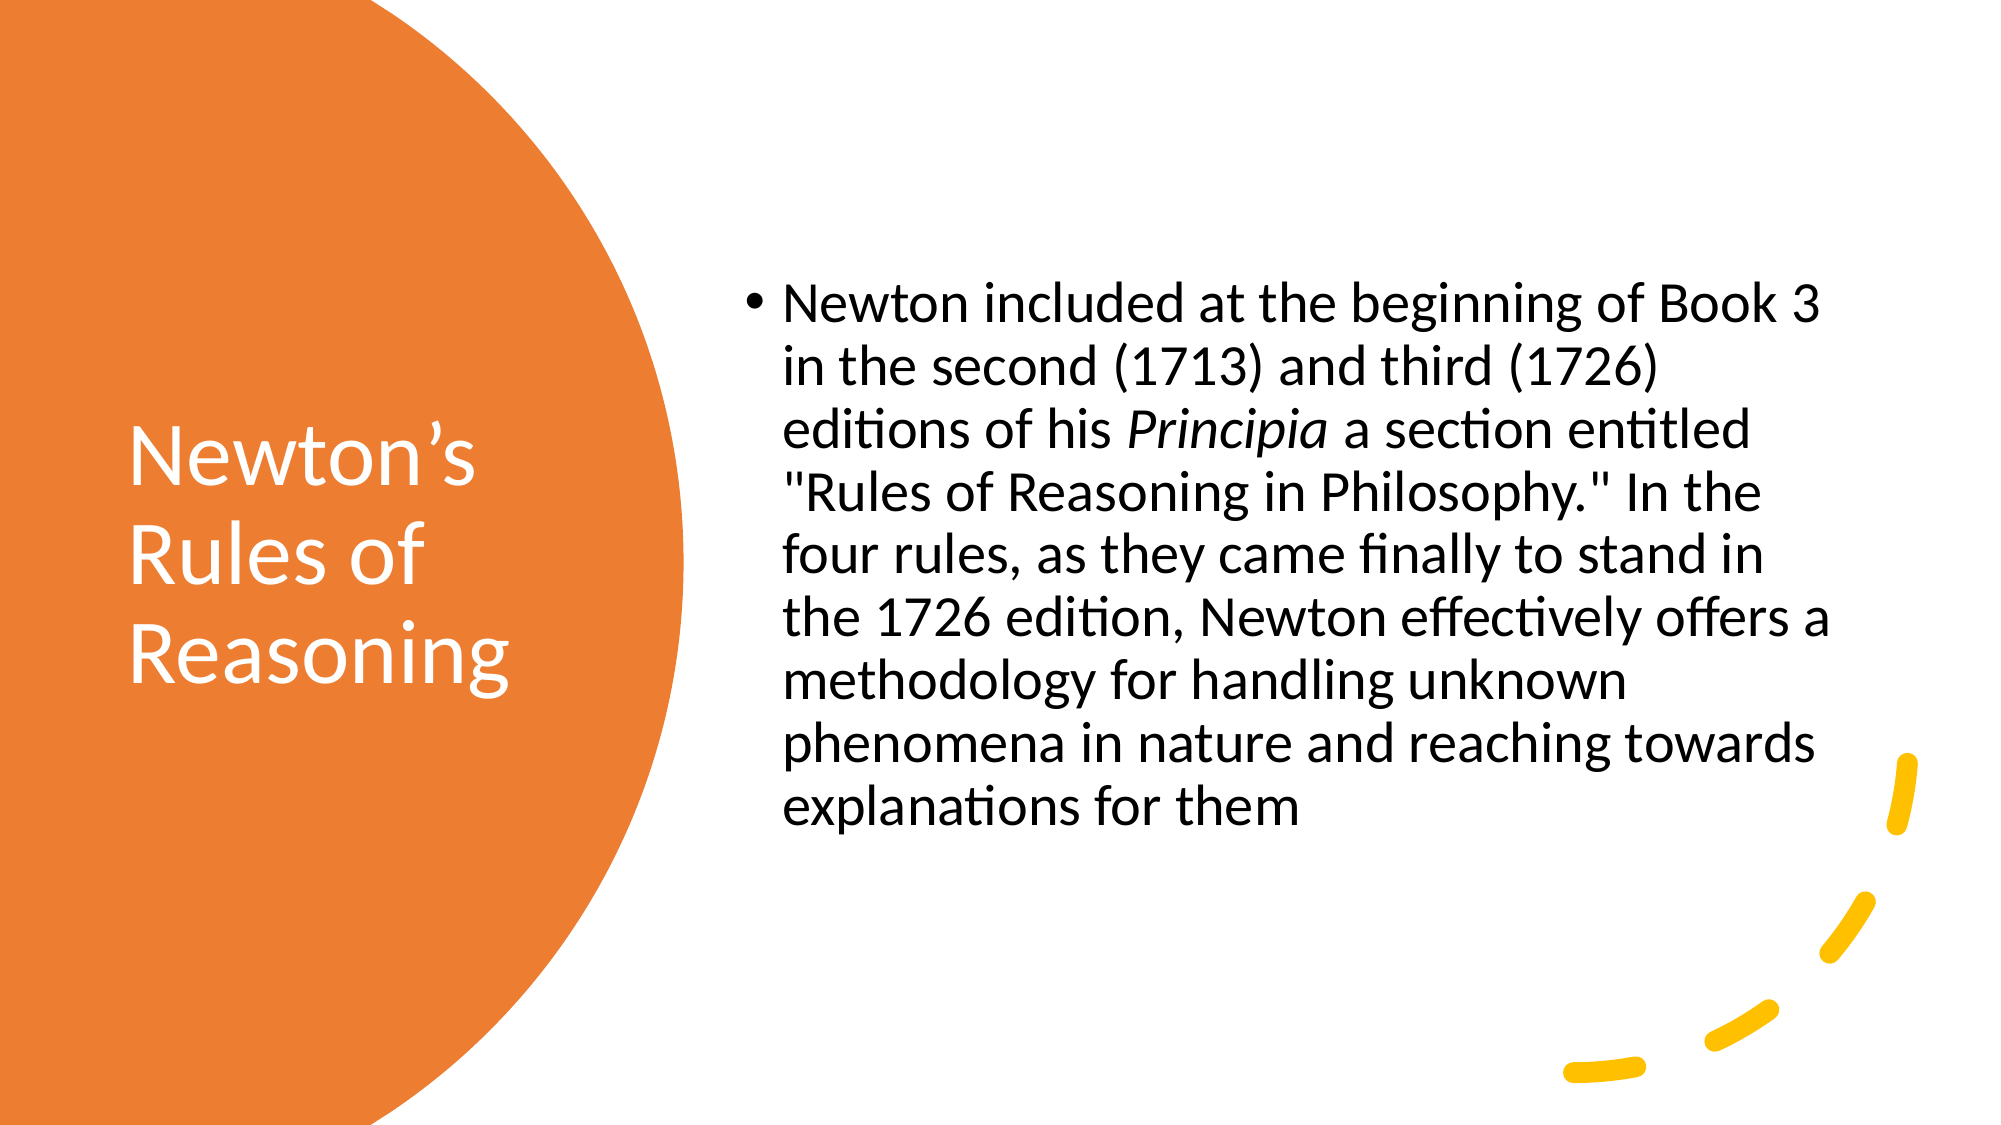

Newton included at the beginning of Book 3 in the second (1713) and third (1726) editions of his Principia a section entitled "Rules of Reasoning in Philosophy." In the four rules, as they came finally to stand in the 1726 edition, Newton effectively offers a methodology for handling unknown phenomena in nature and reaching towards explanations for them
# Newton’s Rules of Reasoning